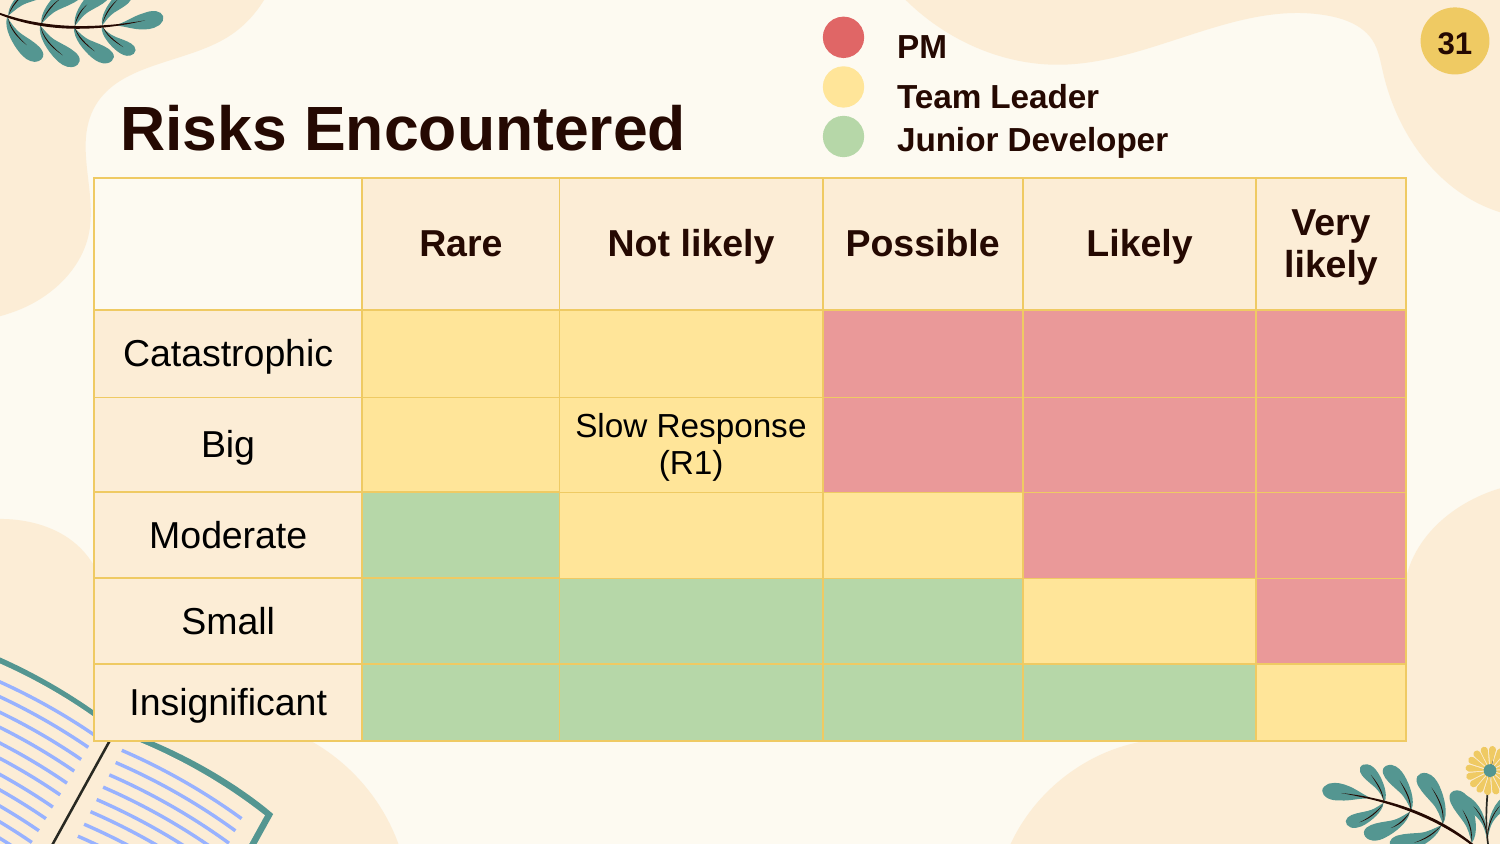

PM

31

31
Team Leader

# Risks Encountered
Junior Developer

|  | Rare | Not likely | Possible | Likely | Very likely |
| --- | --- | --- | --- | --- | --- |
| Catastrophic |  |  |  |  |  |
| Big |  | Slow Response (R1) |  |  |  |
| Moderate |  |  |  |  |  |
| Small |  |  |  |  |  |
| Insignificant |  |  |  |  |  |